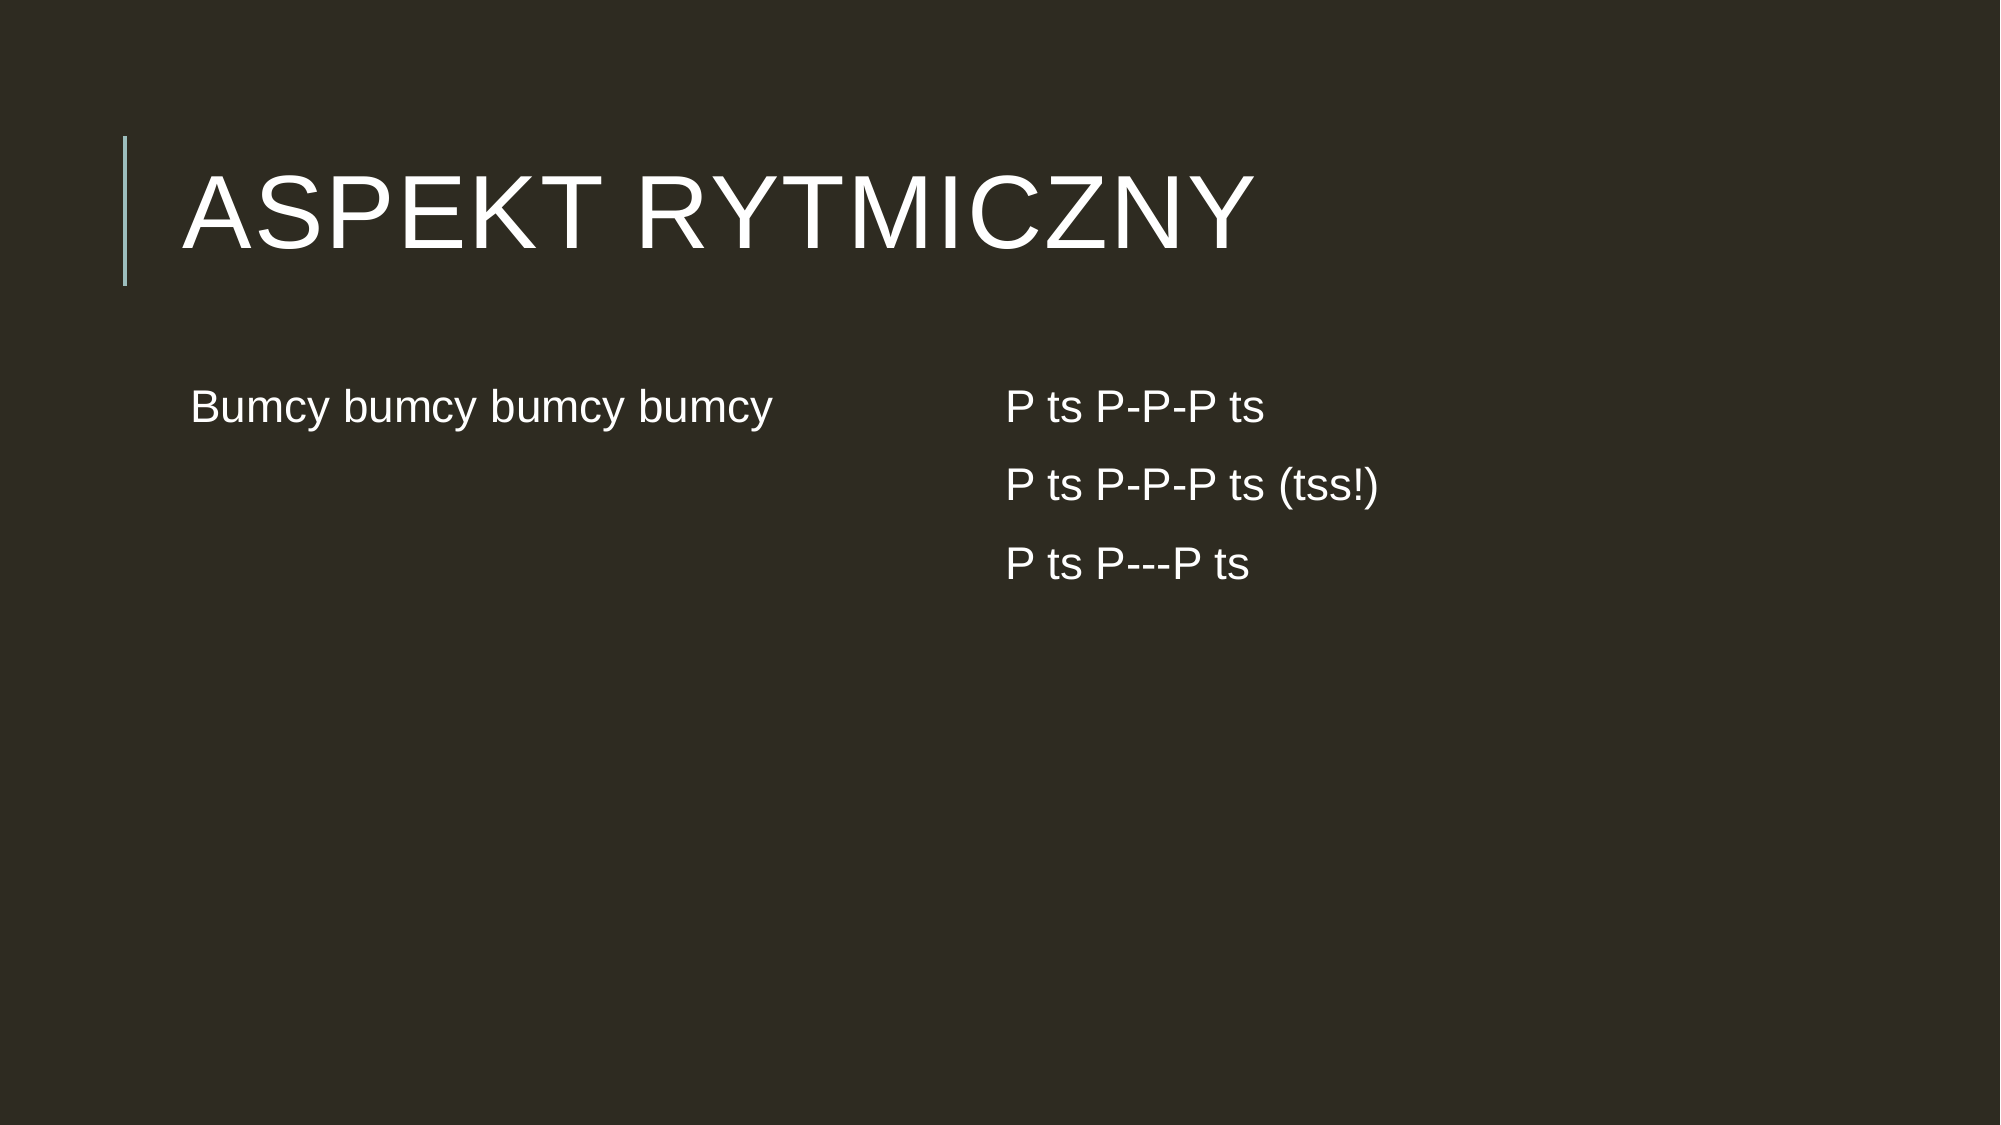

# aspekt rytmiczny
Bumcy bumcy bumcy bumcy
P ts P-P-P ts
P ts P-P-P ts (tss!)
P ts P---P ts